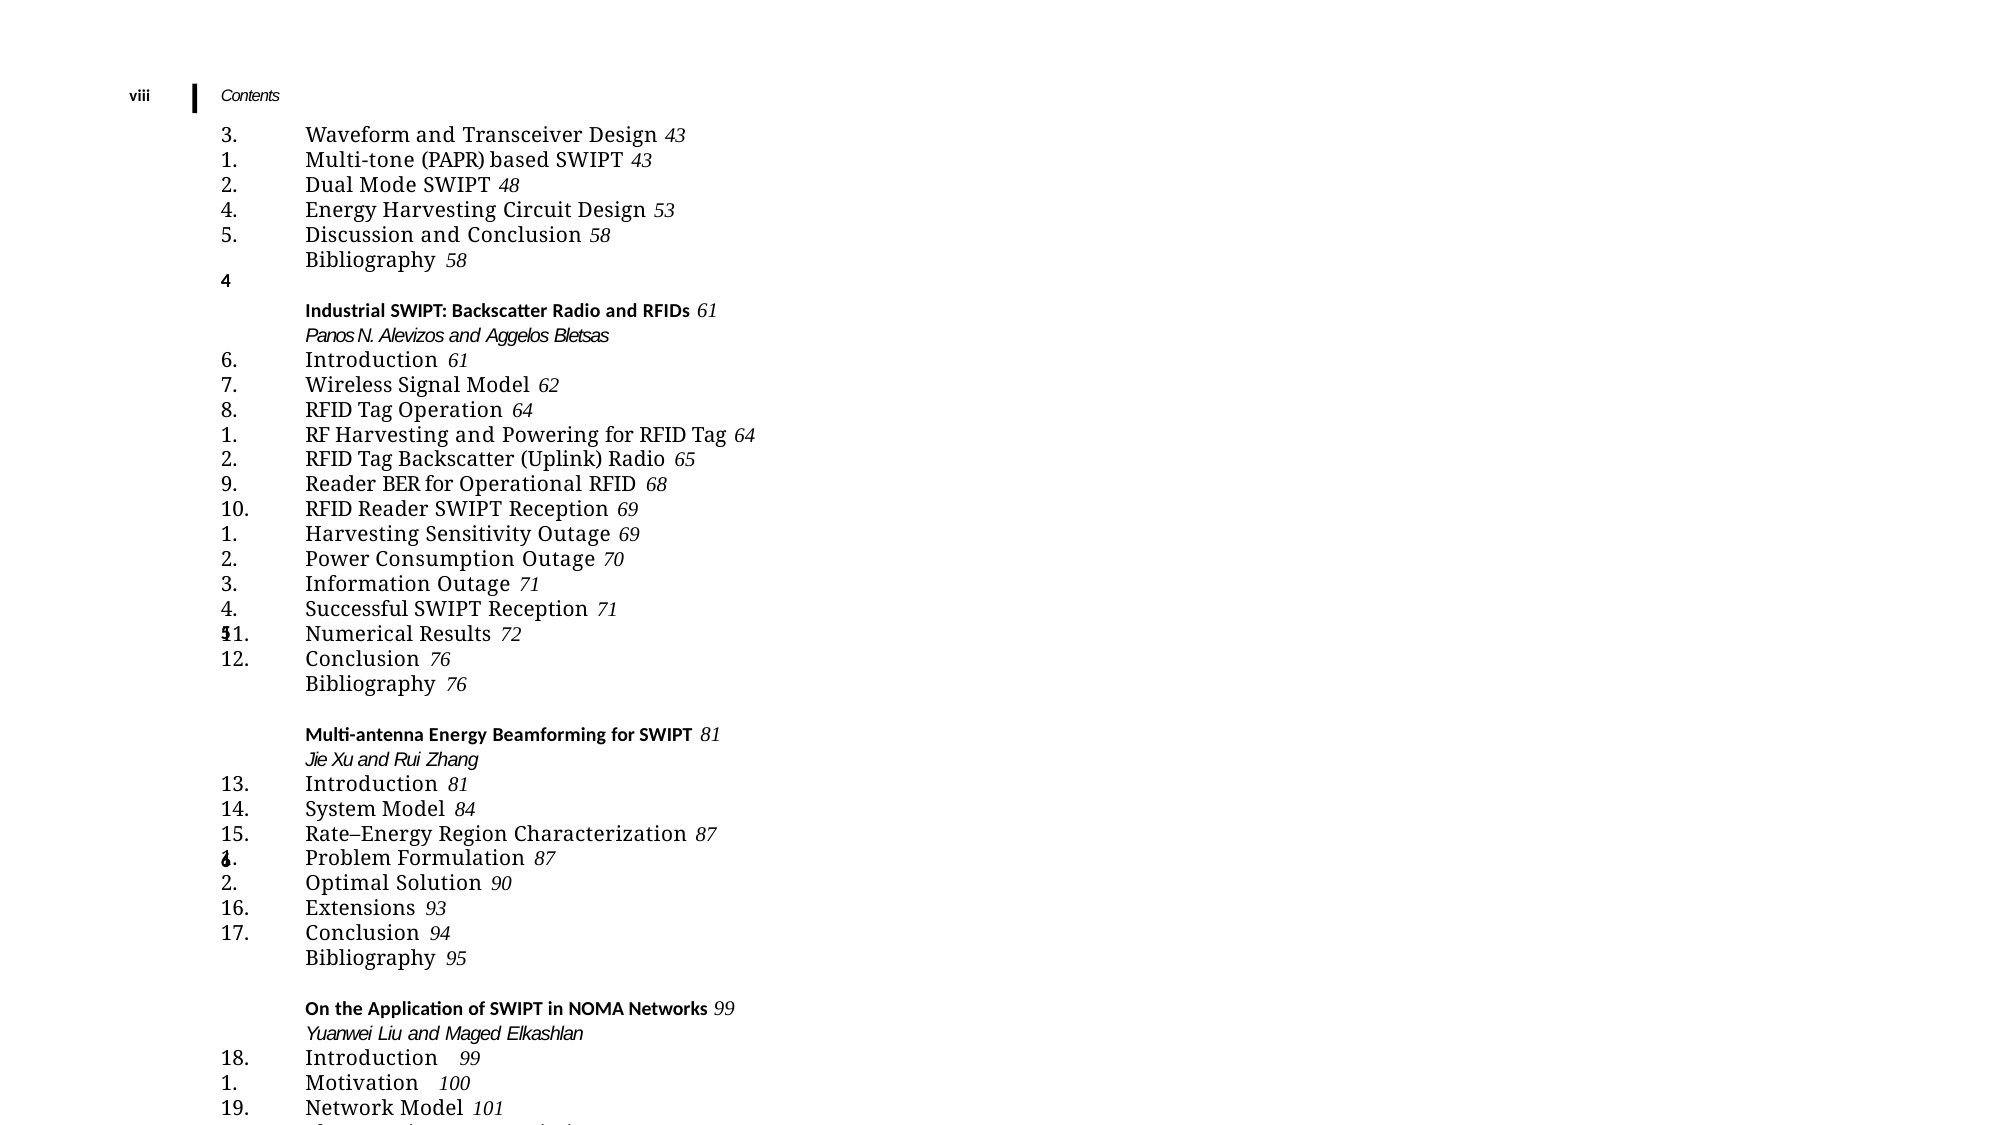

viii
Contents

Waveform and Transceiver Design 43
Multi-tone (PAPR) based SWIPT 43
Dual Mode SWIPT 48
Energy Harvesting Circuit Design 53
Discussion and Conclusion 58
Bibliography 58
Industrial SWIPT: Backscatter Radio and RFIDs 61
Panos N. Alevizos and Aggelos Bletsas
Introduction 61
Wireless Signal Model 62
RFID Tag Operation 64
RF Harvesting and Powering for RFID Tag 64
RFID Tag Backscatter (Uplink) Radio 65
Reader BER for Operational RFID 68
RFID Reader SWIPT Reception 69
Harvesting Sensitivity Outage 69
Power Consumption Outage 70
Information Outage 71
Successful SWIPT Reception 71
Numerical Results 72
Conclusion 76
Bibliography 76
Multi-antenna Energy Beamforming for SWIPT 81
Jie Xu and Rui Zhang
Introduction 81
System Model 84
Rate–Energy Region Characterization 87
Problem Formulation 87
Optimal Solution 90
Extensions 93
Conclusion 94
Bibliography 95
On the Application of SWIPT in NOMA Networks 99
Yuanwei Liu and Maged Elkashlan
Introduction   99
Motivation   100
Network Model 101
Phase 1: Direct Transmission 101
Phase 2: Cooperative Transmission 104
Non-Orthogonal Multiple Access with User Selection 105
4
5
6